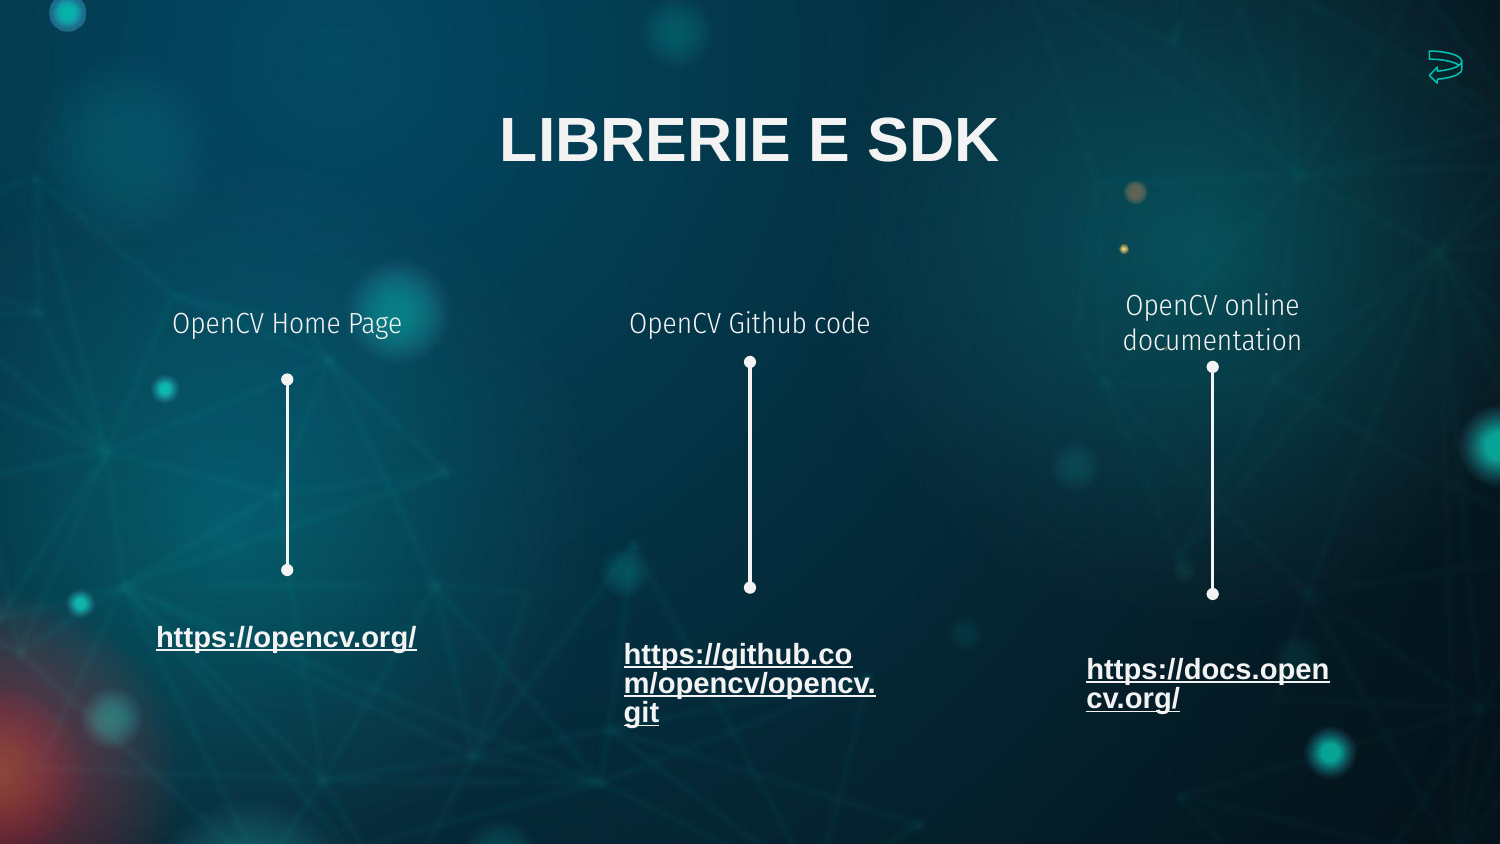

LIBRERIE E SDK
OpenCV Home Page
OpenCV Github code
OpenCV online documentation
# https://opencv.org/
https://github.com/opencv/opencv.git
https://docs.opencv.org/